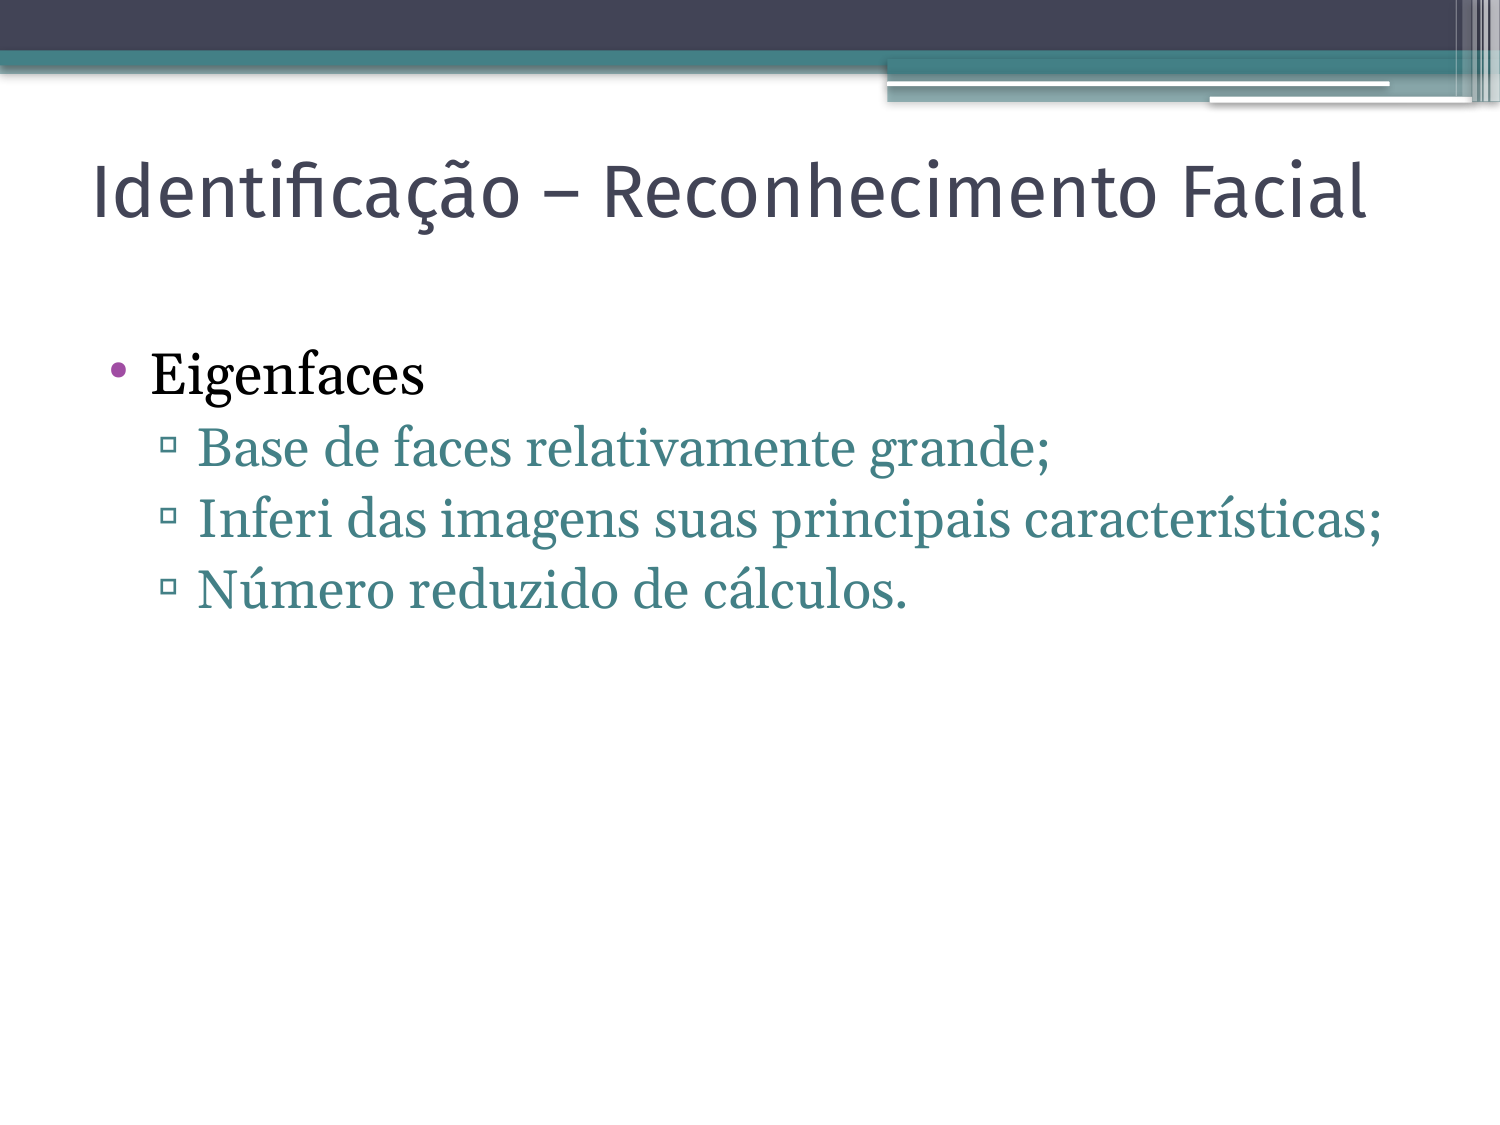

# Identificação – Reconhecimento Facial
Eigenfaces
Base de faces relativamente grande;
Inferi das imagens suas principais características;
Número reduzido de cálculos.